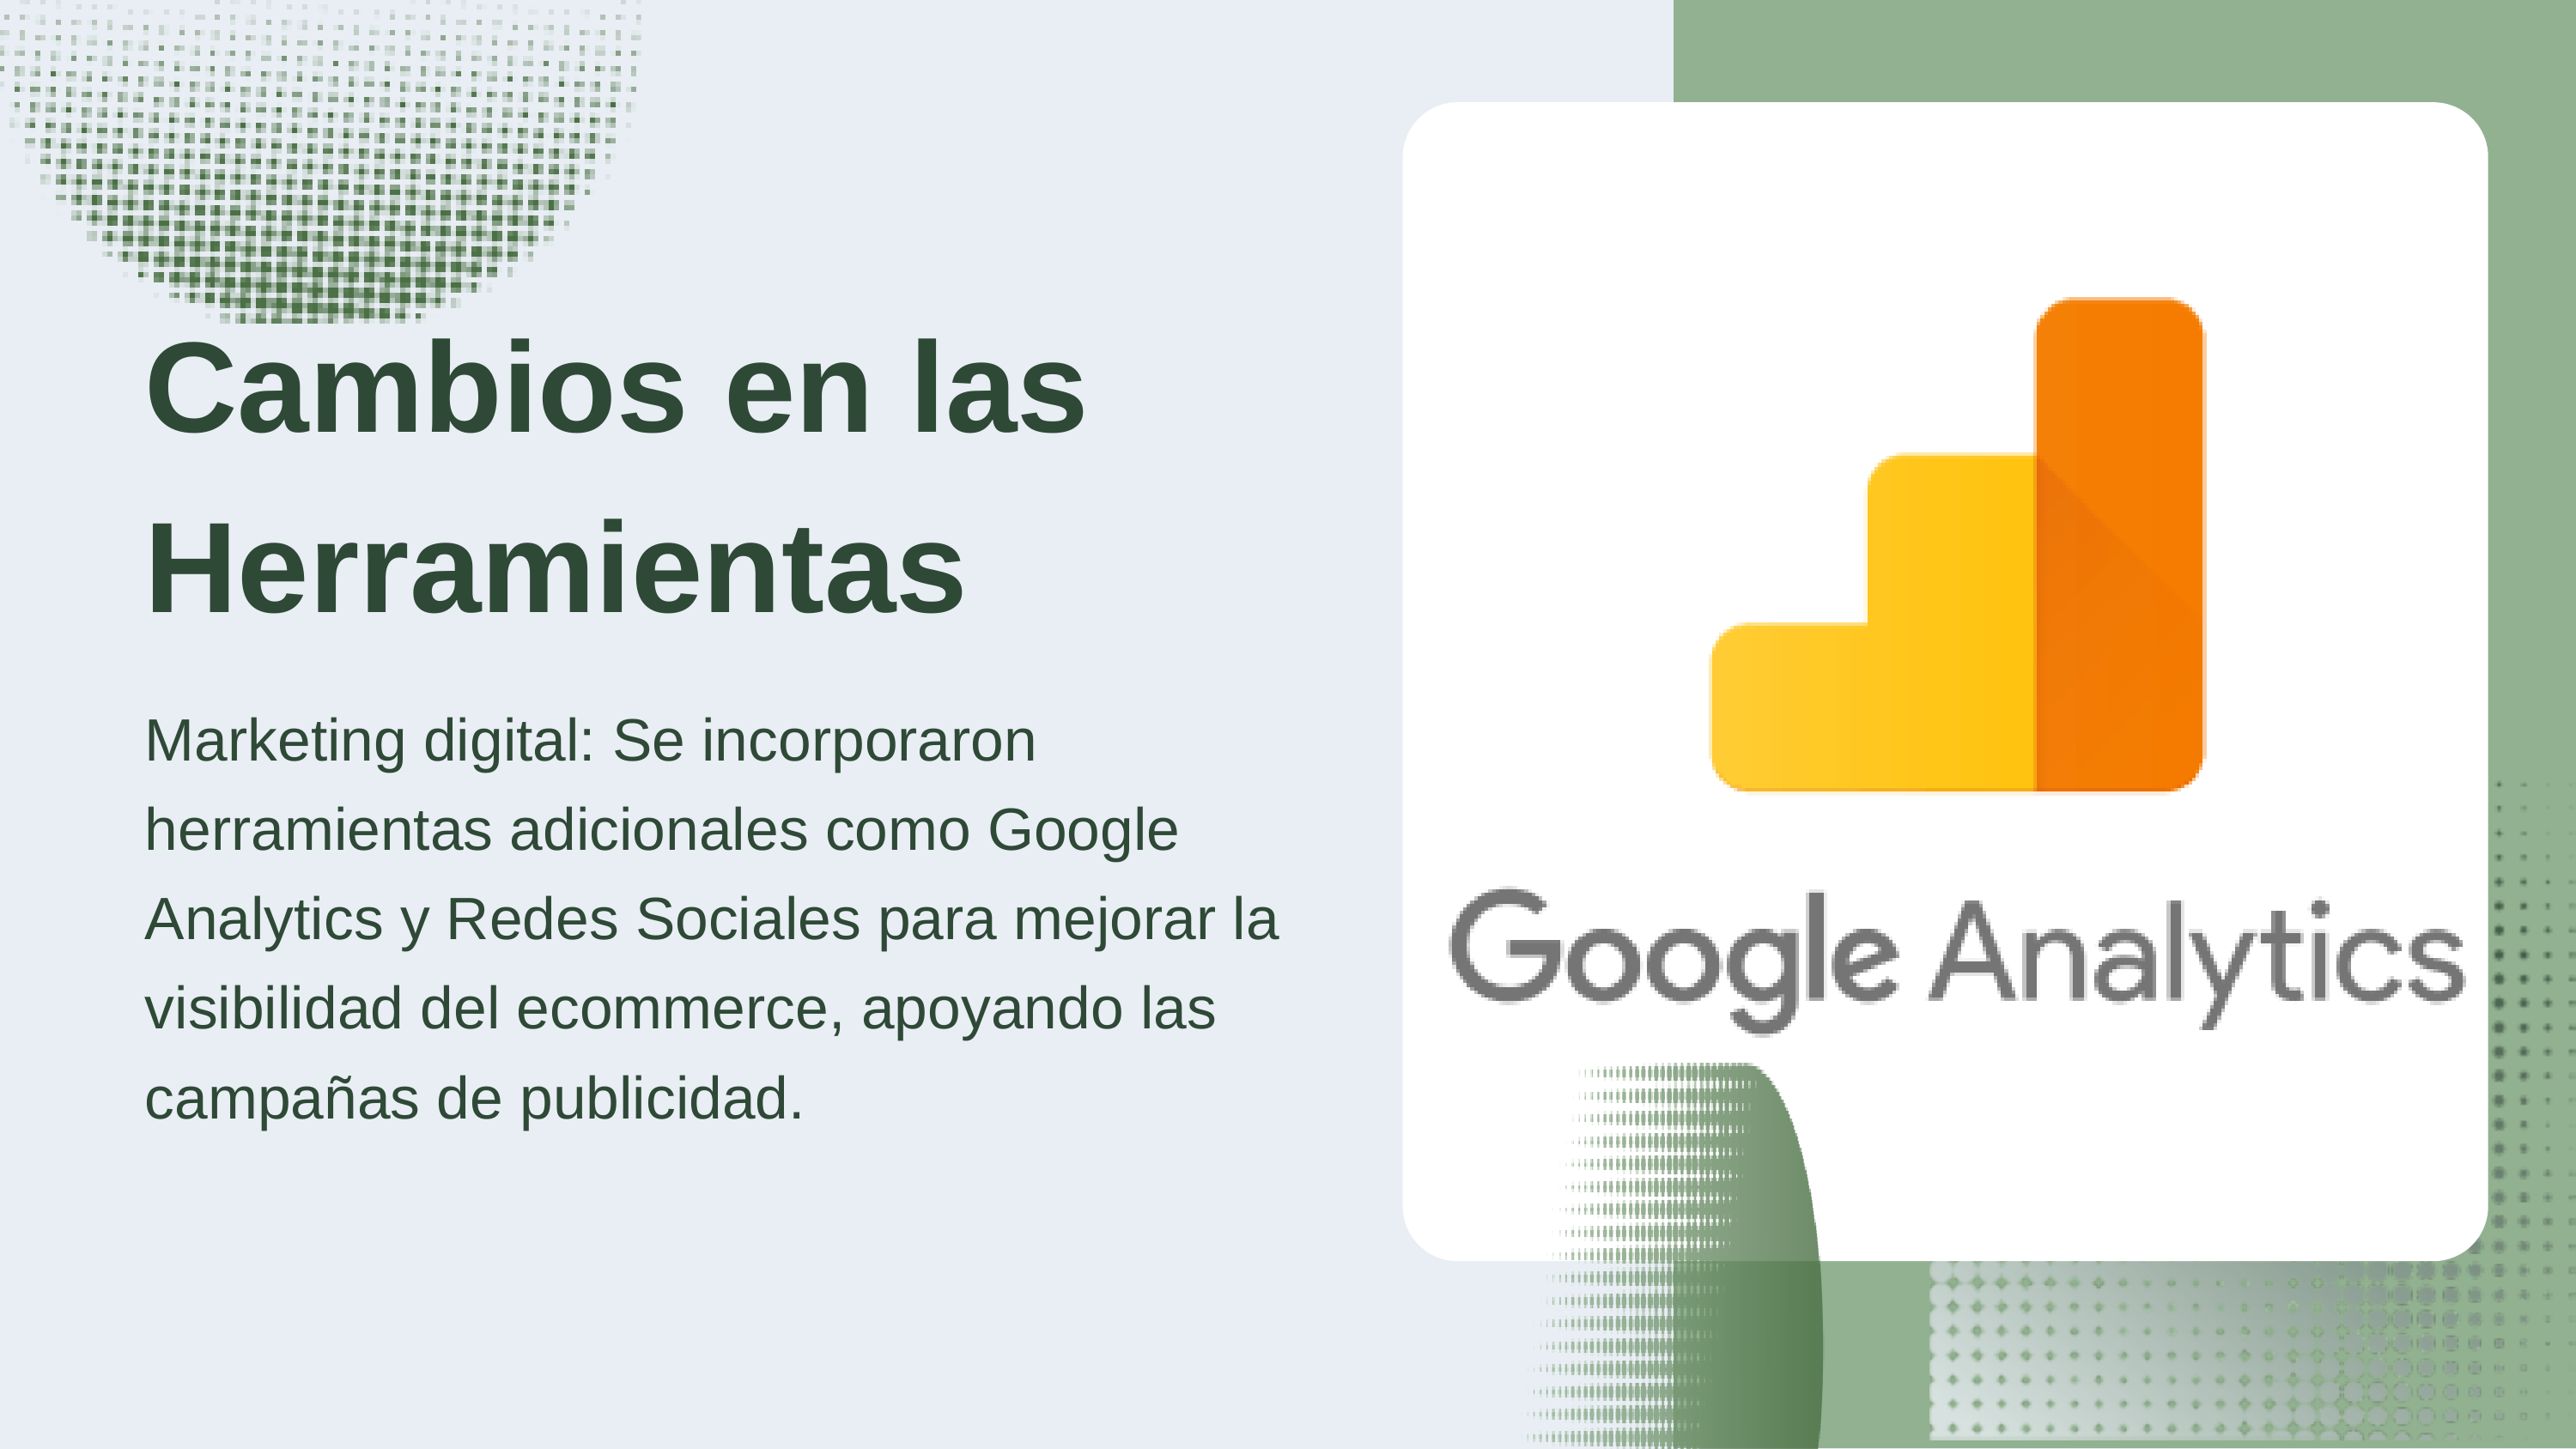

Cambios en las Herramientas
Marketing digital: Se incorporaron herramientas adicionales como Google Analytics y Redes Sociales para mejorar la visibilidad del ecommerce, apoyando las campañas de publicidad.